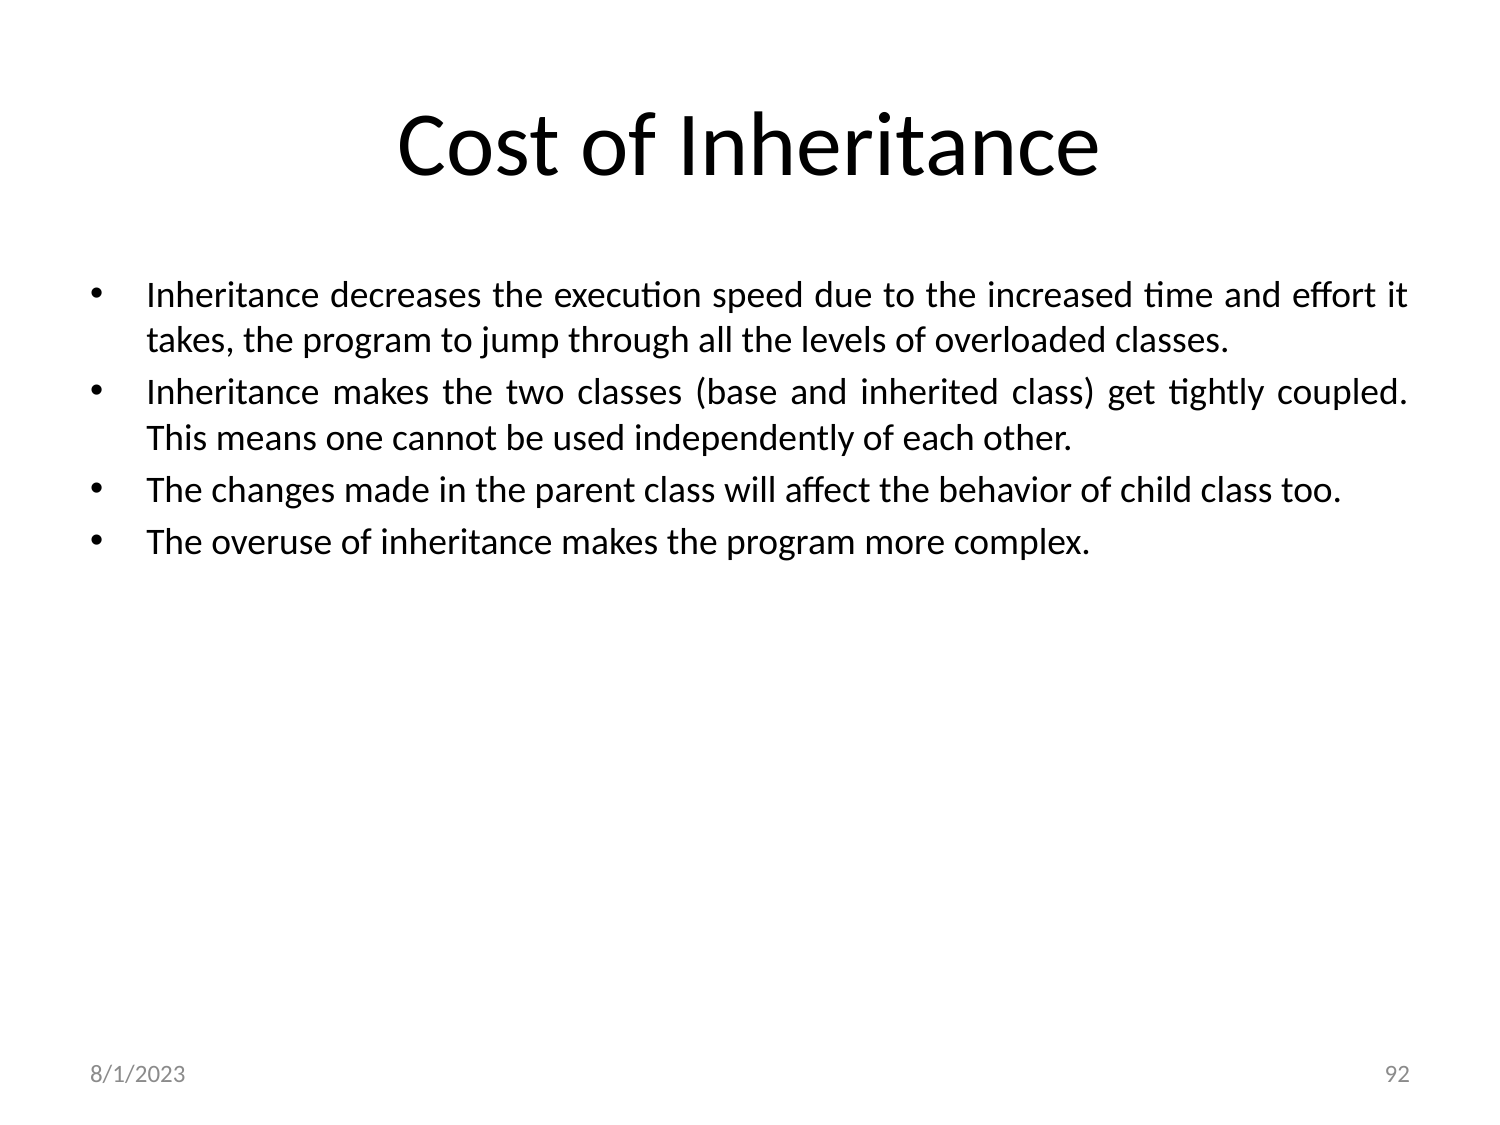

# Cost of Inheritance
Inheritance decreases the execution speed due to the increased time and effort it takes, the program to jump through all the levels of overloaded classes.
Inheritance makes the two classes (base and inherited class) get tightly coupled. This means one cannot be used independently of each other.
The changes made in the parent class will affect the behavior of child class too.
The overuse of inheritance makes the program more complex.
8/1/2023
92